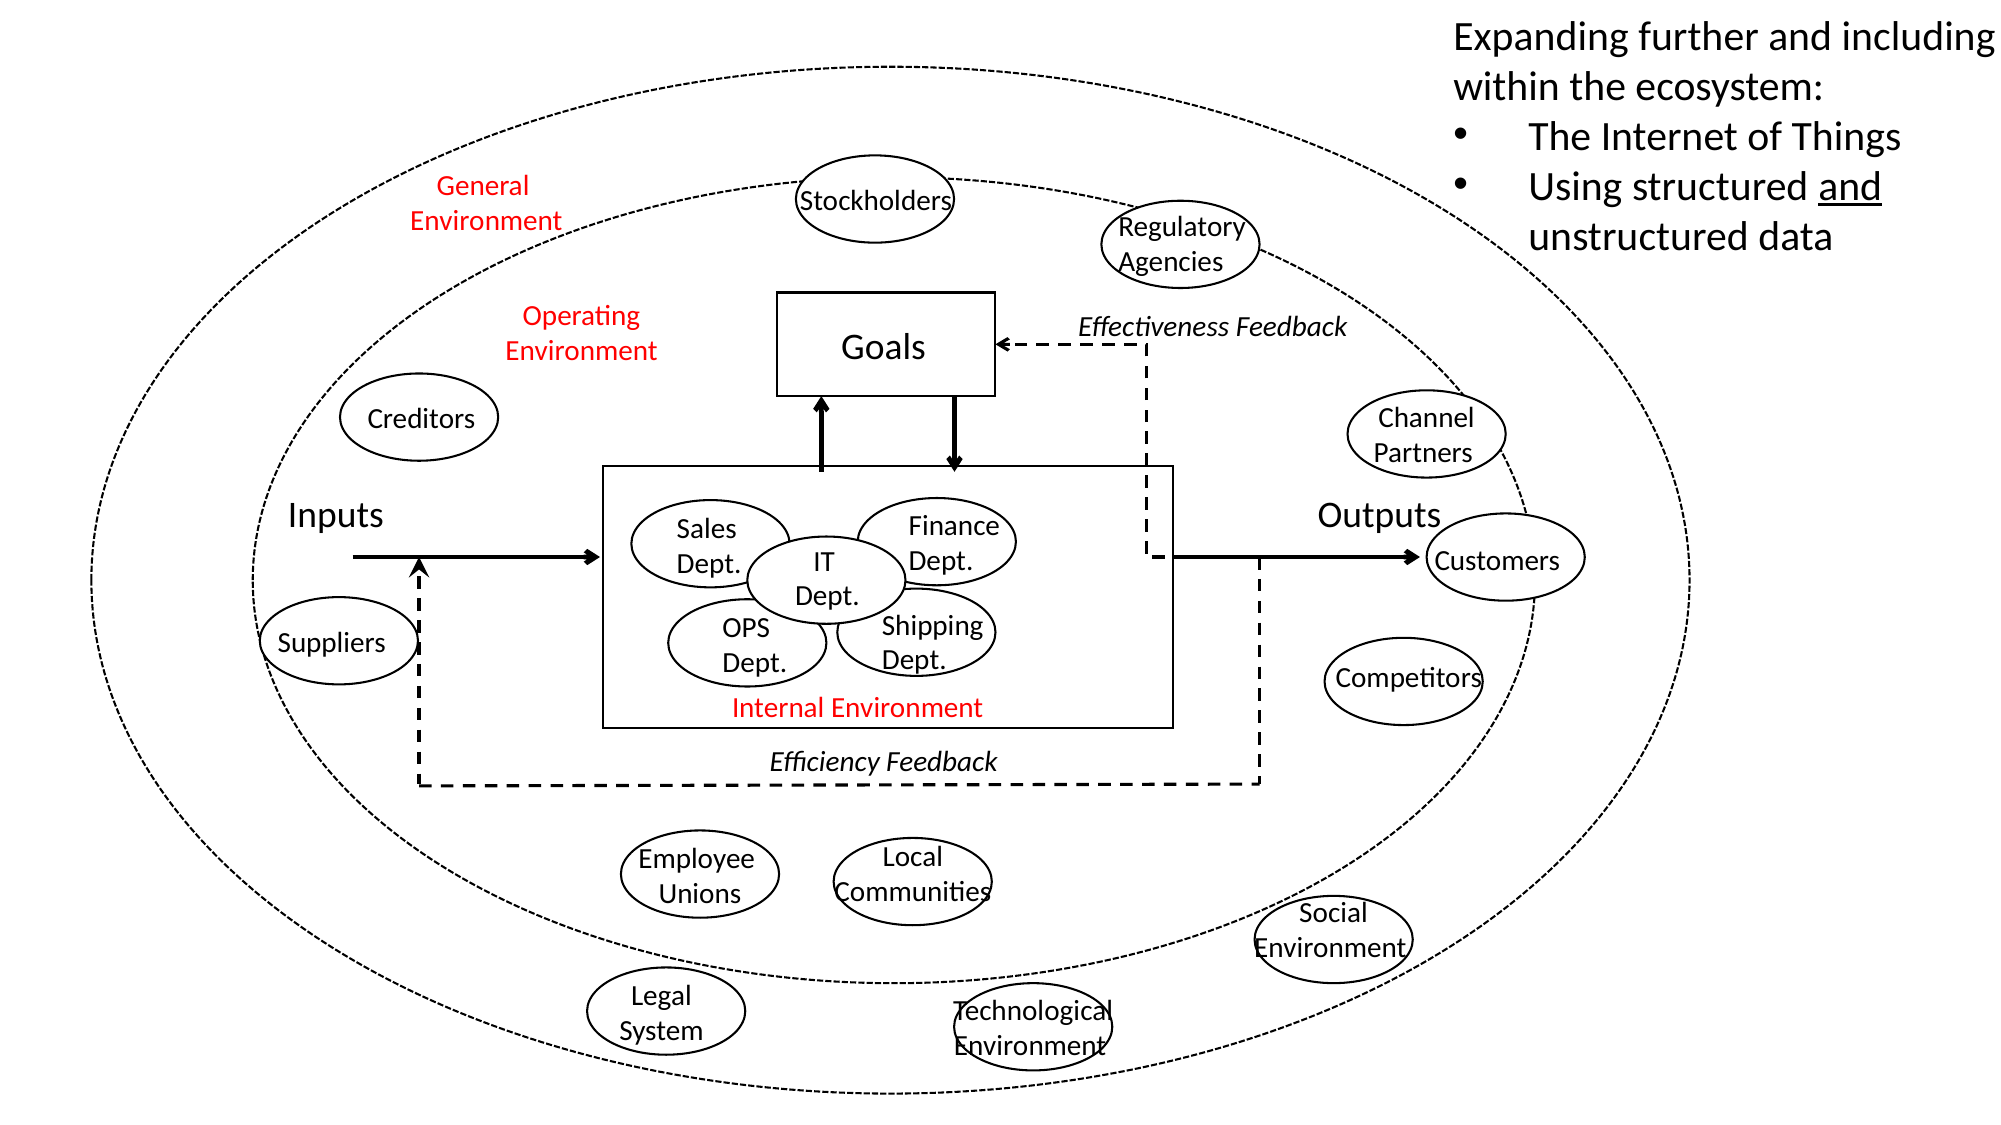

Expanding further and including within the ecosystem:
The Internet of Things
Using structured and unstructured data

General
 Environment
Stockholders

Regulatory Agencies

Operating Environment

Effectiveness Feedback
Goals

Channel
Partners
Creditors

Outputs
Inputs

Finance
Dept.

Sales
Dept.

Customers
IT
Dept.

IT Dept.

Shipping
Dept.

OPS
Dept.
Suppliers

Competitors
Internal Environment
Efficiency Feedback
Local Communities

Employee
Unions

Social Environment

Legal
System

Technological Environment